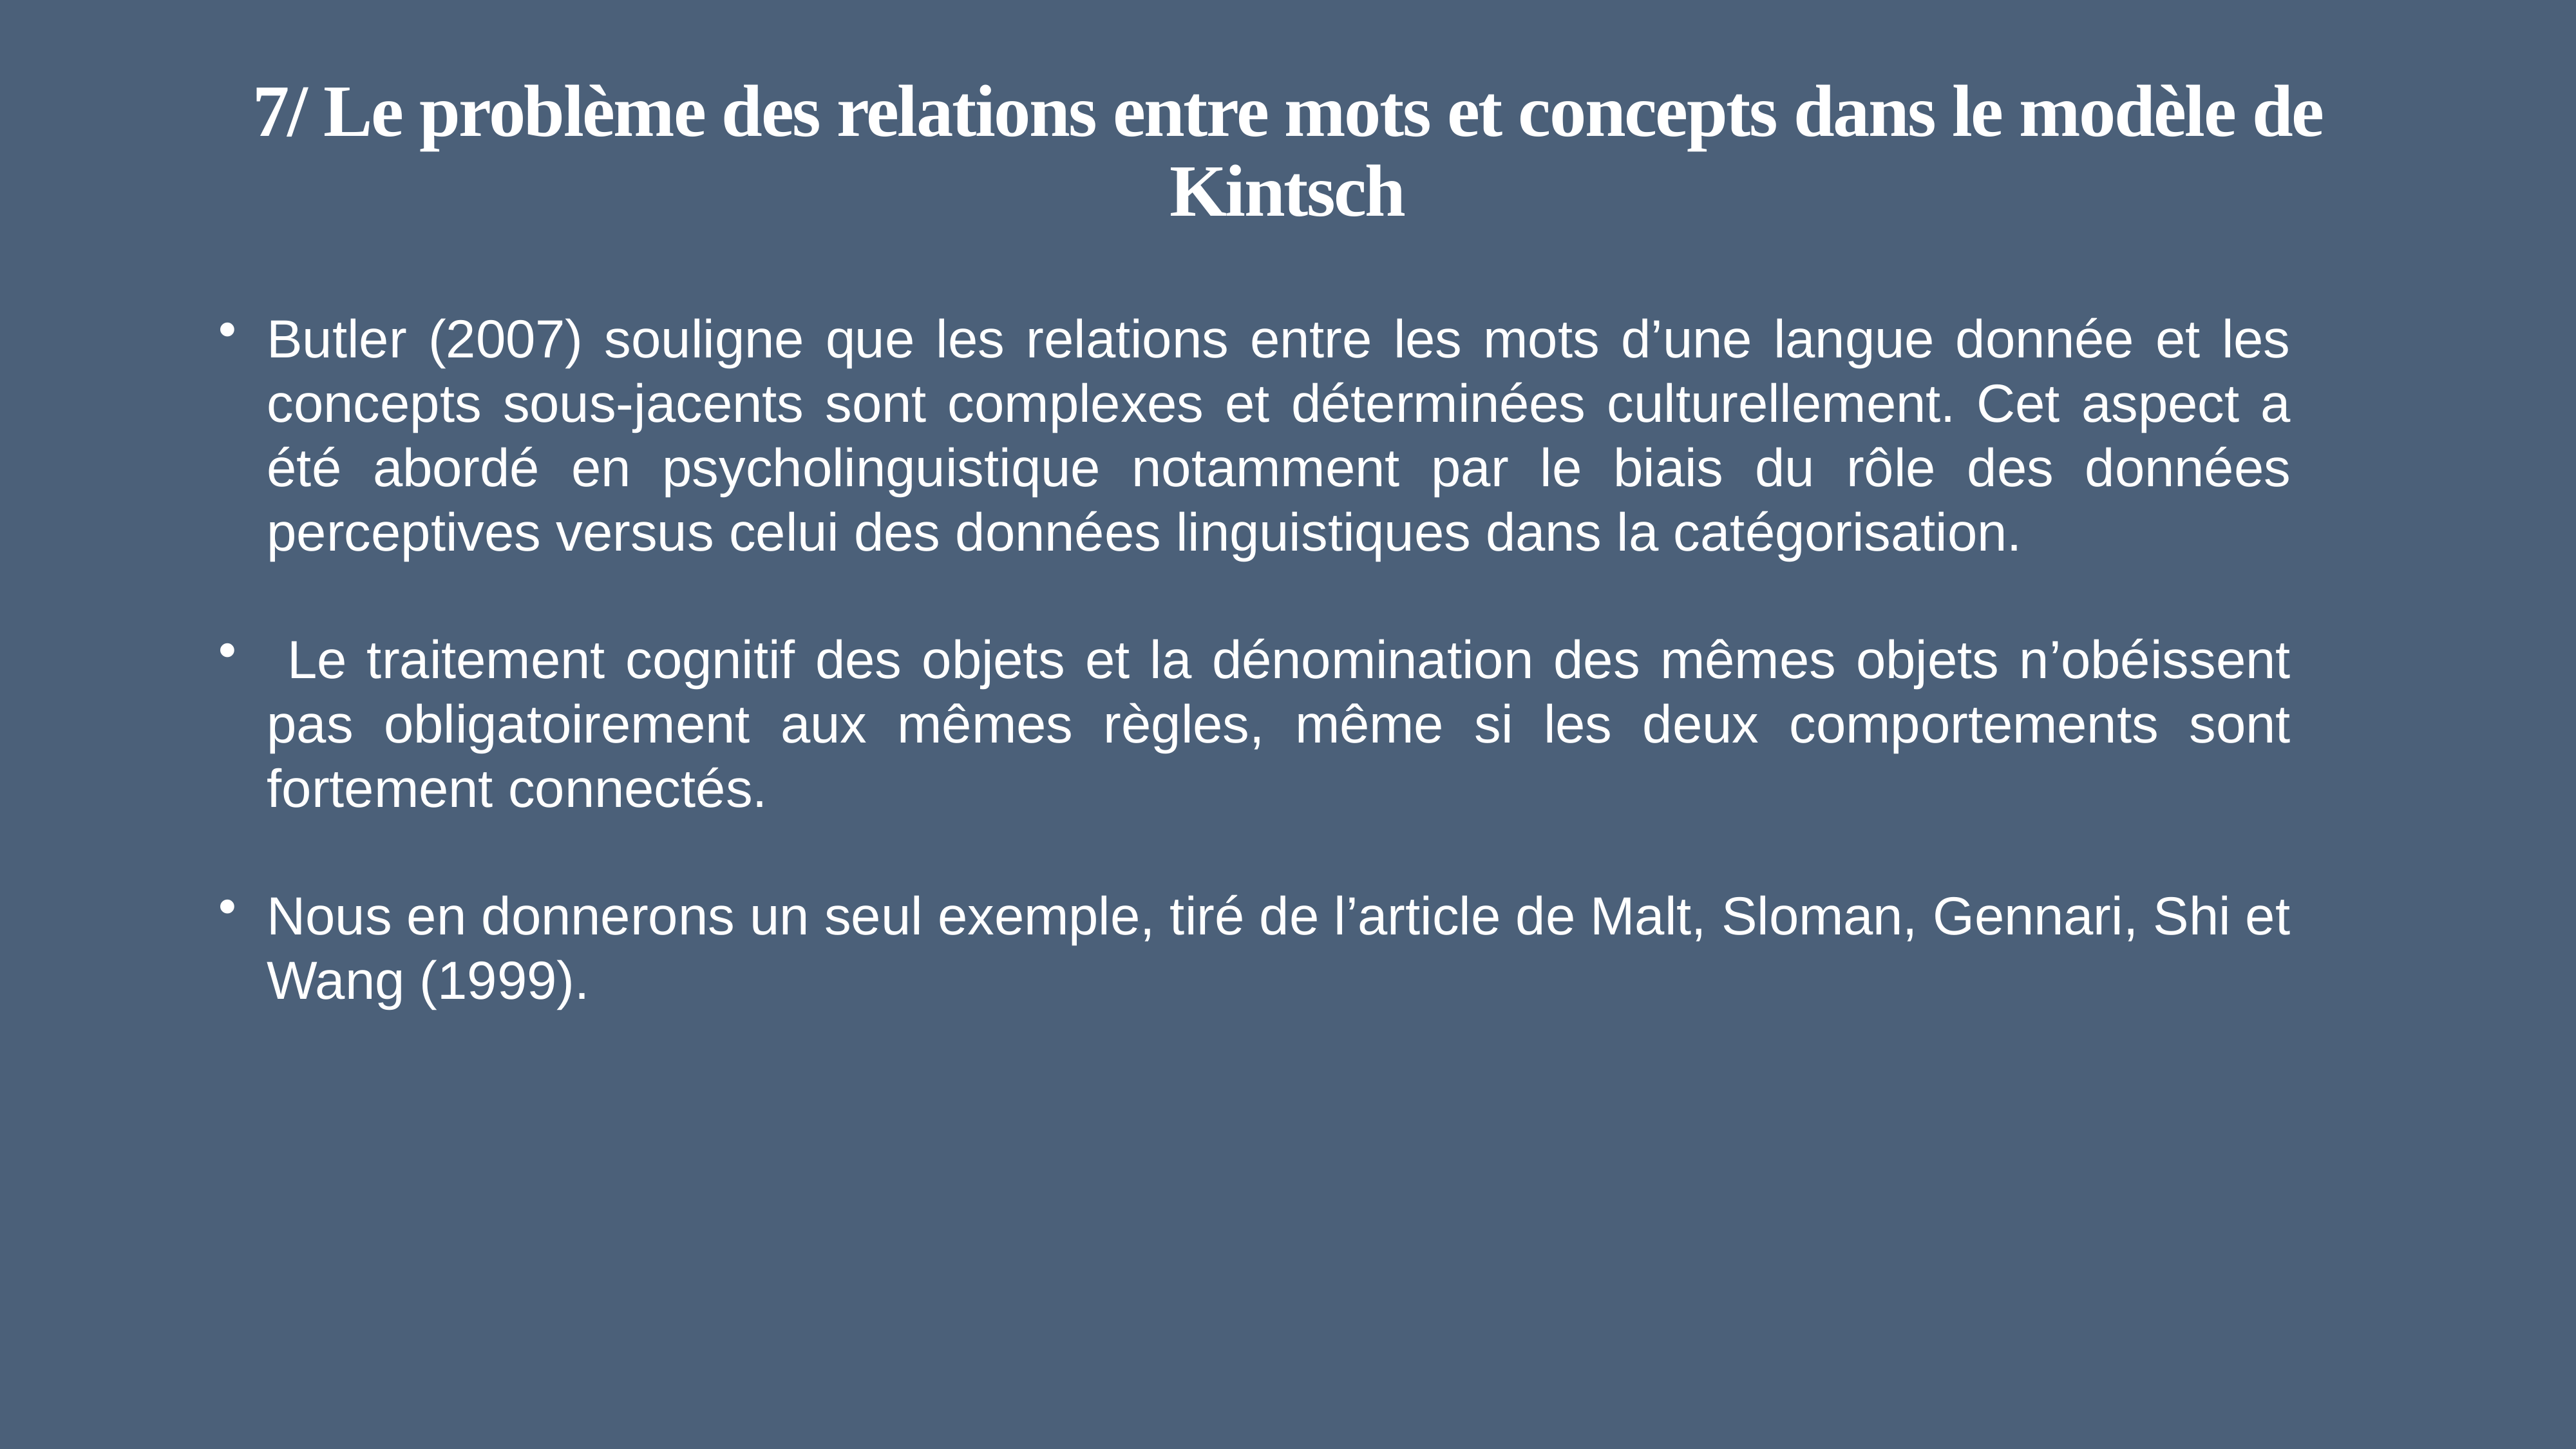

# 7/ Le problème des relations entre mots et concepts dans le modèle de Kintsch
Butler (2007) souligne que les relations entre les mots d’une langue donnée et les concepts sous-jacents sont complexes et déterminées culturellement. Cet aspect a été abordé en psycholinguistique notamment par le biais du rôle des données perceptives versus celui des données linguistiques dans la catégorisation.
 Le traitement cognitif des objets et la dénomination des mêmes objets n’obéissent pas obligatoirement aux mêmes règles, même si les deux comportements sont fortement connectés.
Nous en donnerons un seul exemple, tiré de l’article de Malt, Sloman, Gennari, Shi et Wang (1999).